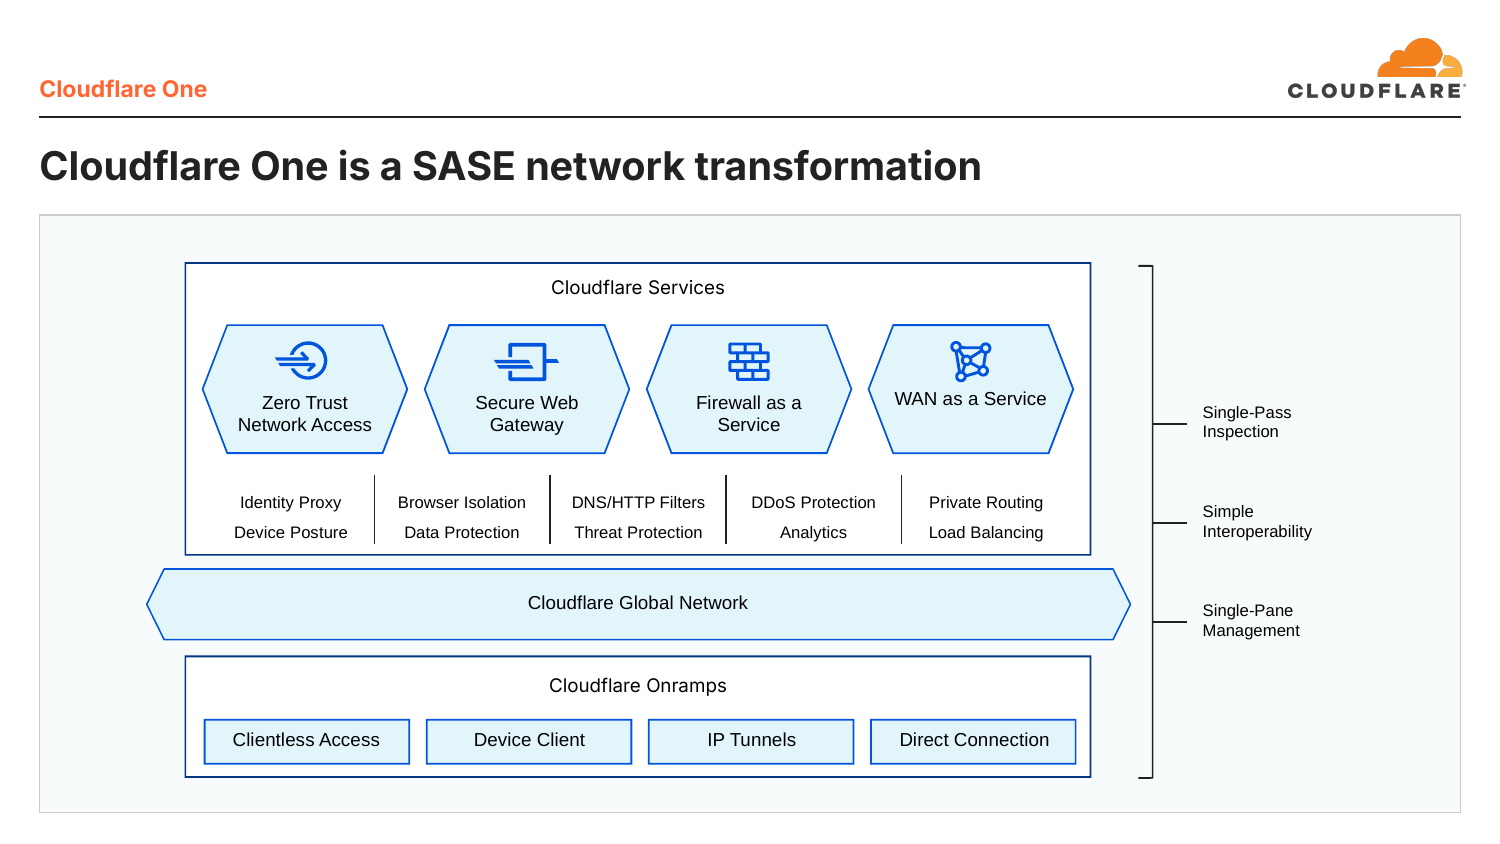

Cloudflare One
# Cloudflare One is a SASE network transformation

Cloudflare Services

Zero Trust Network Access
Secure Web Gateway
Firewall as a Service
WAN as a Service
Single-Pass Inspection

DNS/HTTP Filters
Threat Protection
Identity Proxy
Device Posture
Browser Isolation
Data Protection
DDoS Protection
Analytics
Private Routing
Load Balancing

Simple Interoperability

Cloudflare Global Network
Single-Pane Management

Cloudflare Onramps
Clientless Access
Device Client
IP Tunnels
Direct Connection